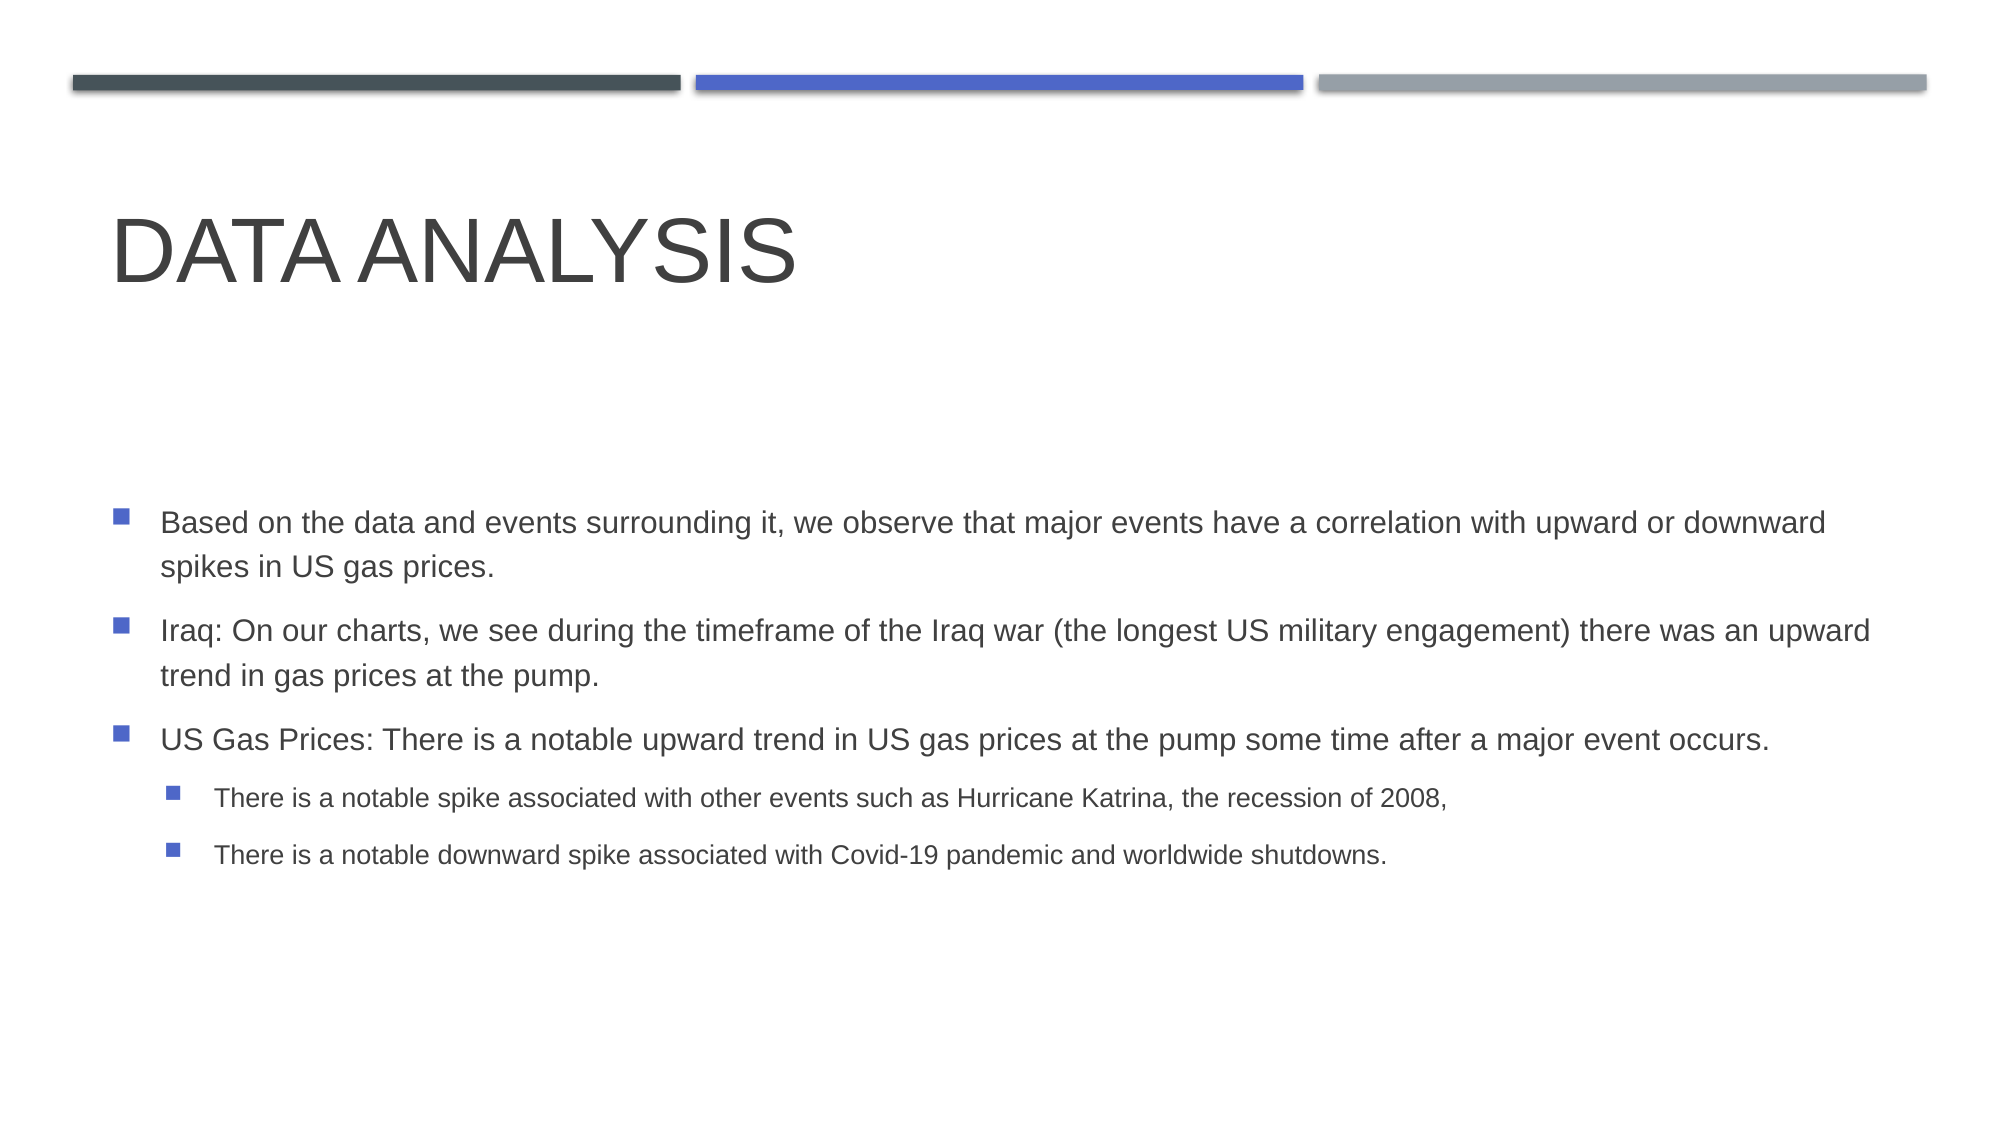

# DATA Analysis
Based on the data and events surrounding it, we observe that major events have a correlation with upward or downward spikes in US gas prices.
Iraq: On our charts, we see during the timeframe of the Iraq war (the longest US military engagement) there was an upward trend in gas prices at the pump.
US Gas Prices: There is a notable upward trend in US gas prices at the pump some time after a major event occurs.
There is a notable spike associated with other events such as Hurricane Katrina, the recession of 2008,
There is a notable downward spike associated with Covid-19 pandemic and worldwide shutdowns.